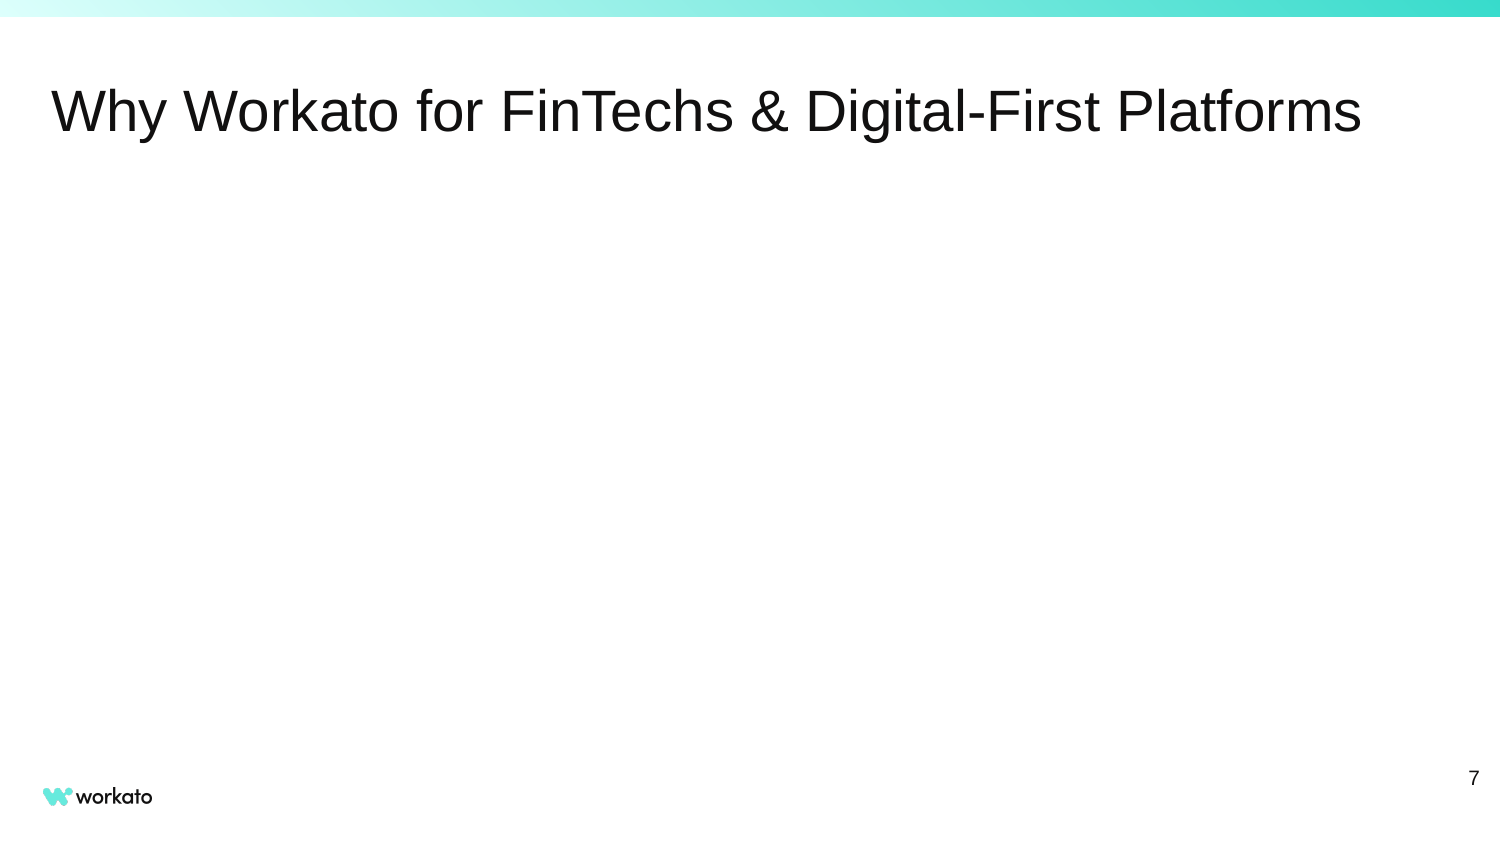

# Why Workato for FinTechs & Digital-First Platforms

7